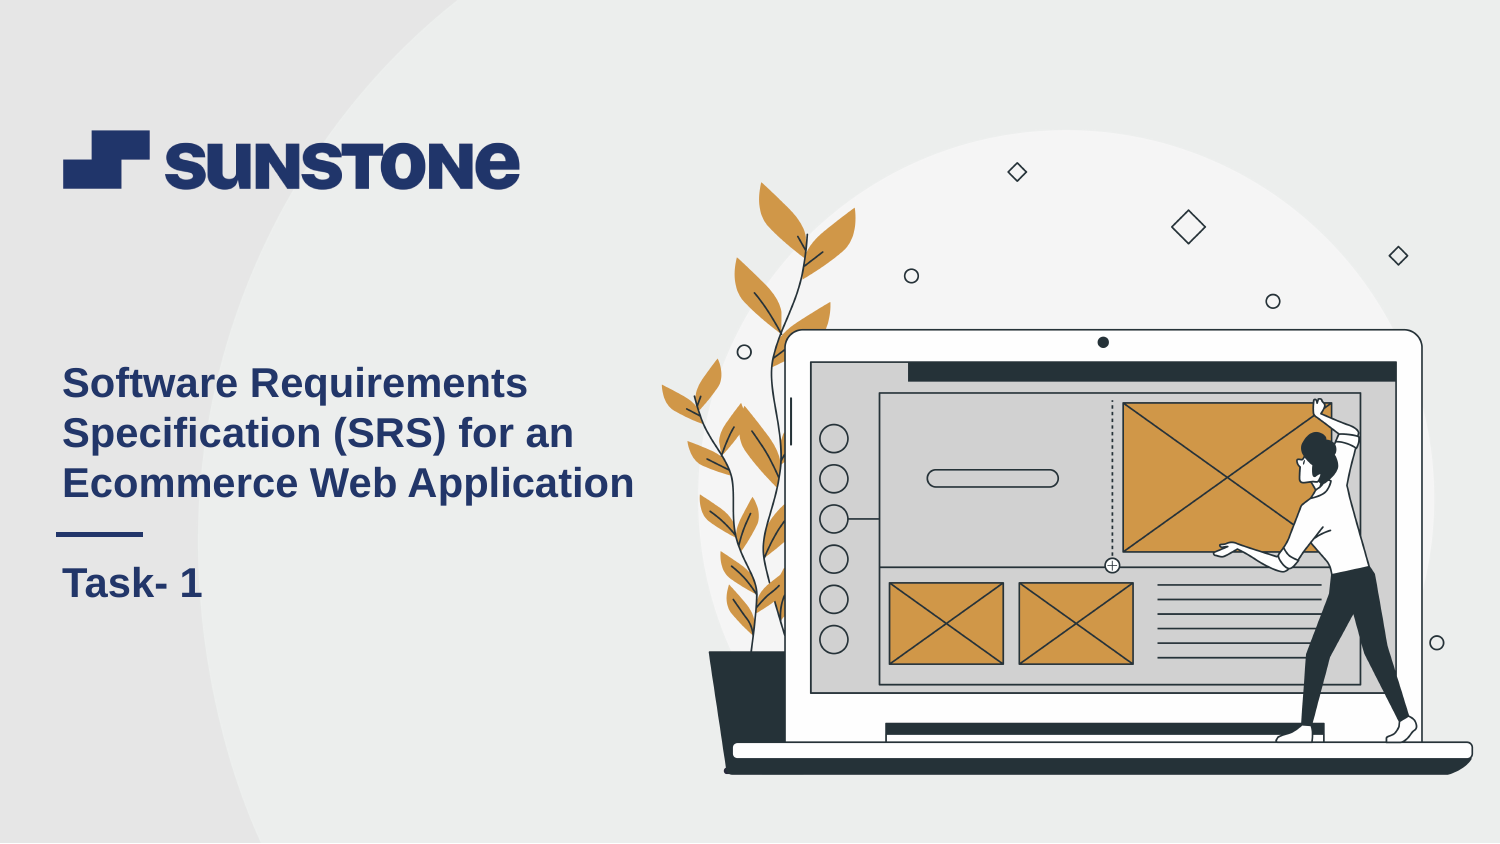

Software Requirements Specification (SRS) for an Ecommerce Web Application

Task- 1